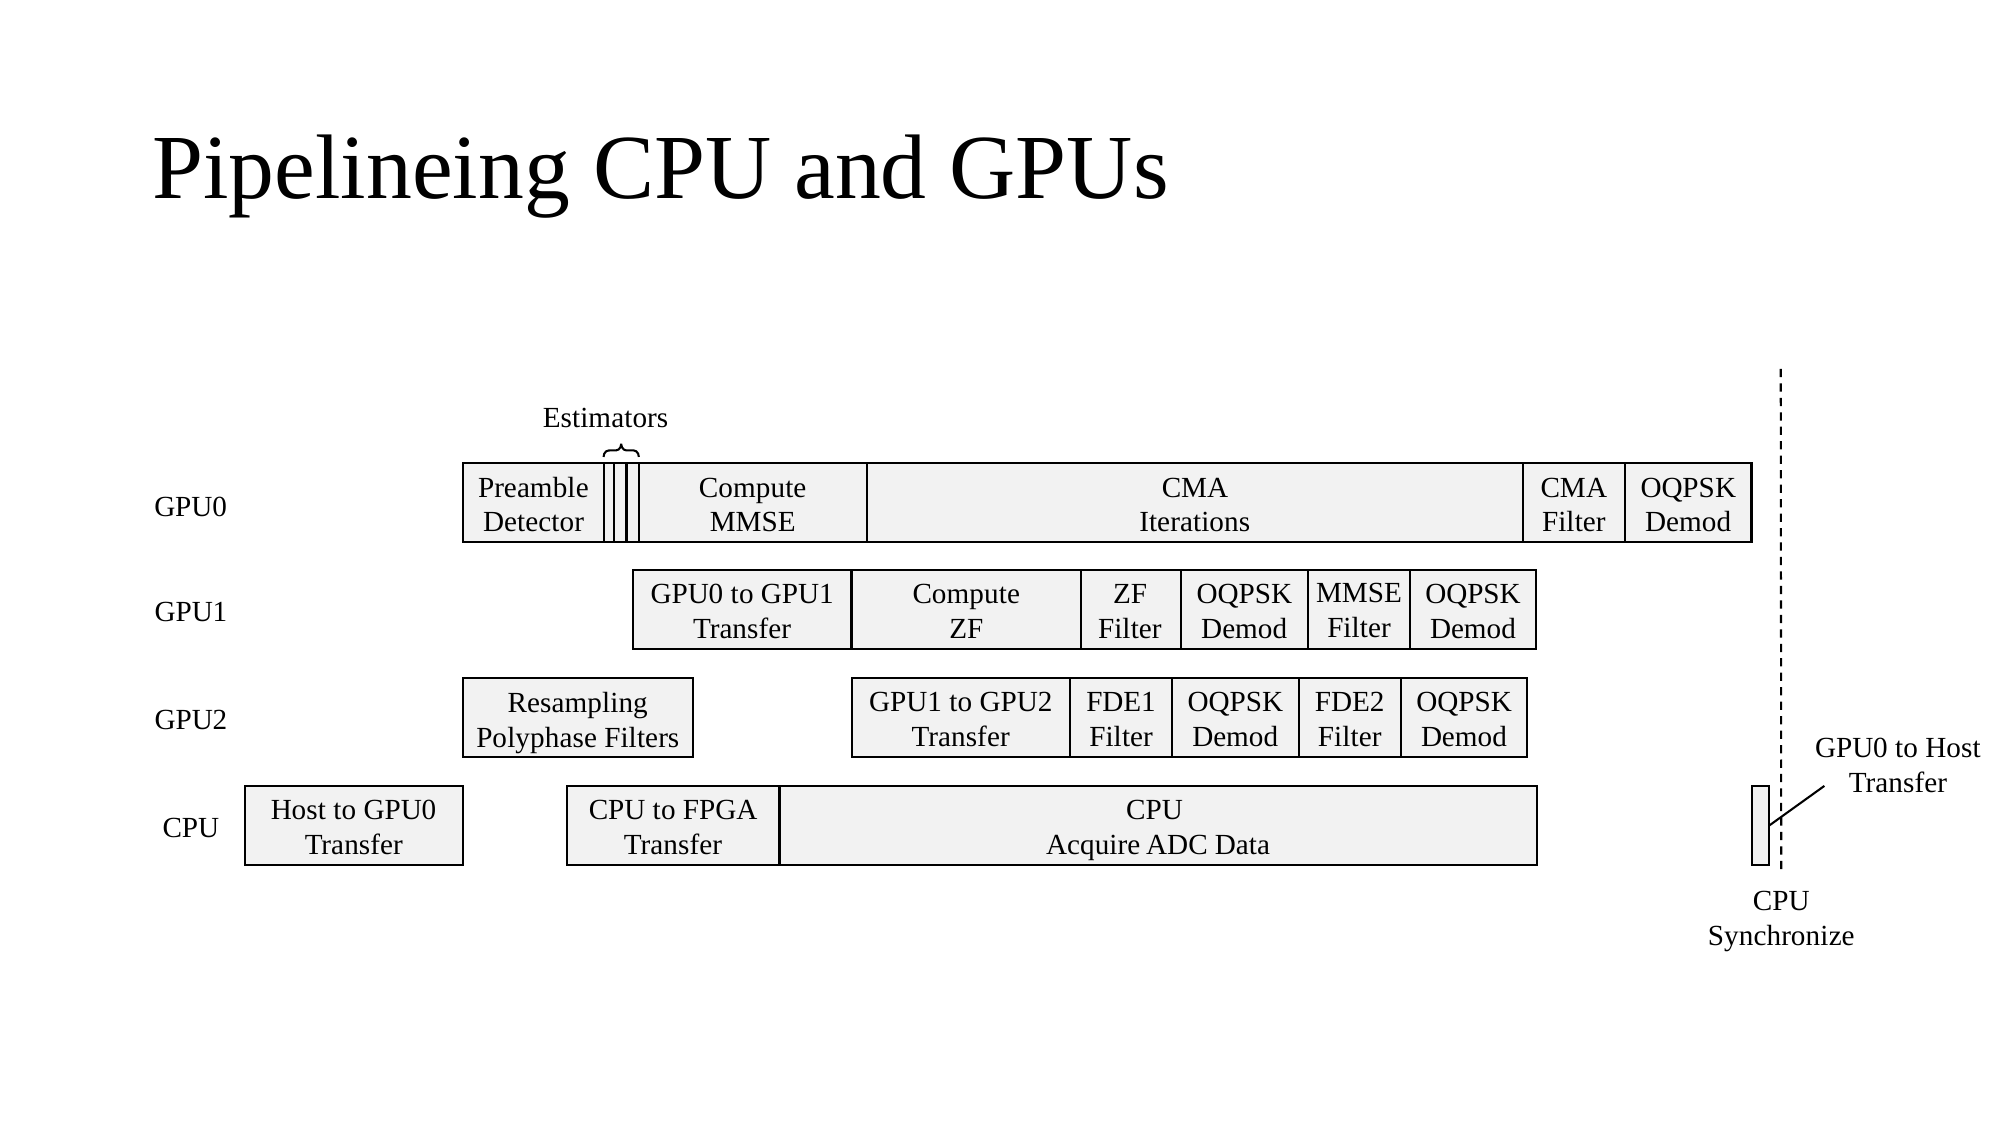

# Pipelineing CPU and GPUs
Estimators

Preamble
Detector

Compute
MMSE
CMA
Iterations
CMAFilter
OQPSK
Demod
MMSE
Filter
GPU0 to GPU1
Transfer
Compute
ZF
ZF Filter
OQPSK
Demod

OQPSK
Demod
Resampling
Polyphase Filters

GPU1 to GPU2
Transfer
FDE1Filter
OQPSK
Demod
FDE2 Filter
OQPSK
Demod
GPU0 to Host
Transfer
CPU to FPGA
Transfer
CPU
Acquire ADC Data

Host to GPU0
Transfer
CPU
Synchronize
GPU0
GPU1
GPU2
CPU